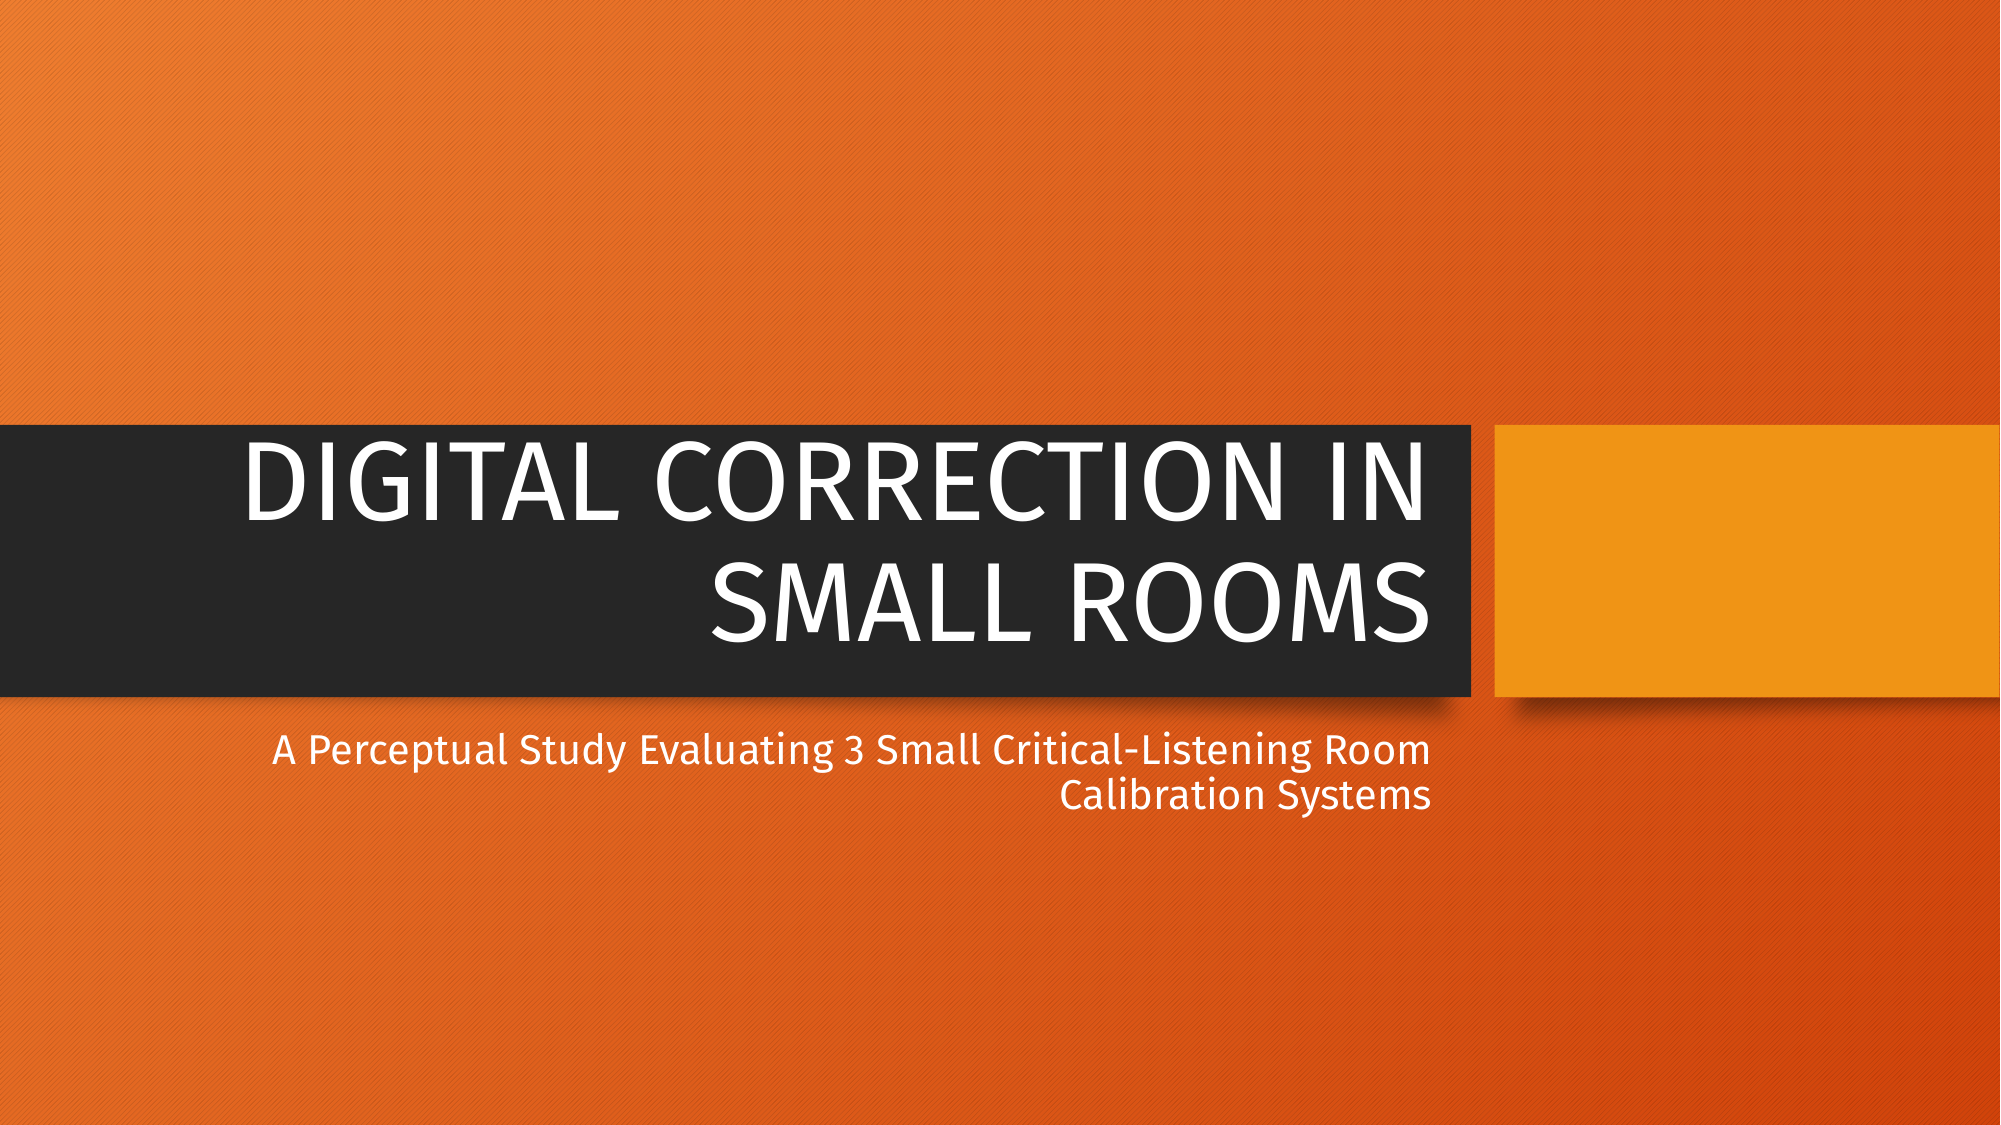

# DIGITAL CORRECTION IN SMALL ROOMS
A Perceptual Study Evaluating 3 Small Critical-Listening Room Calibration Systems